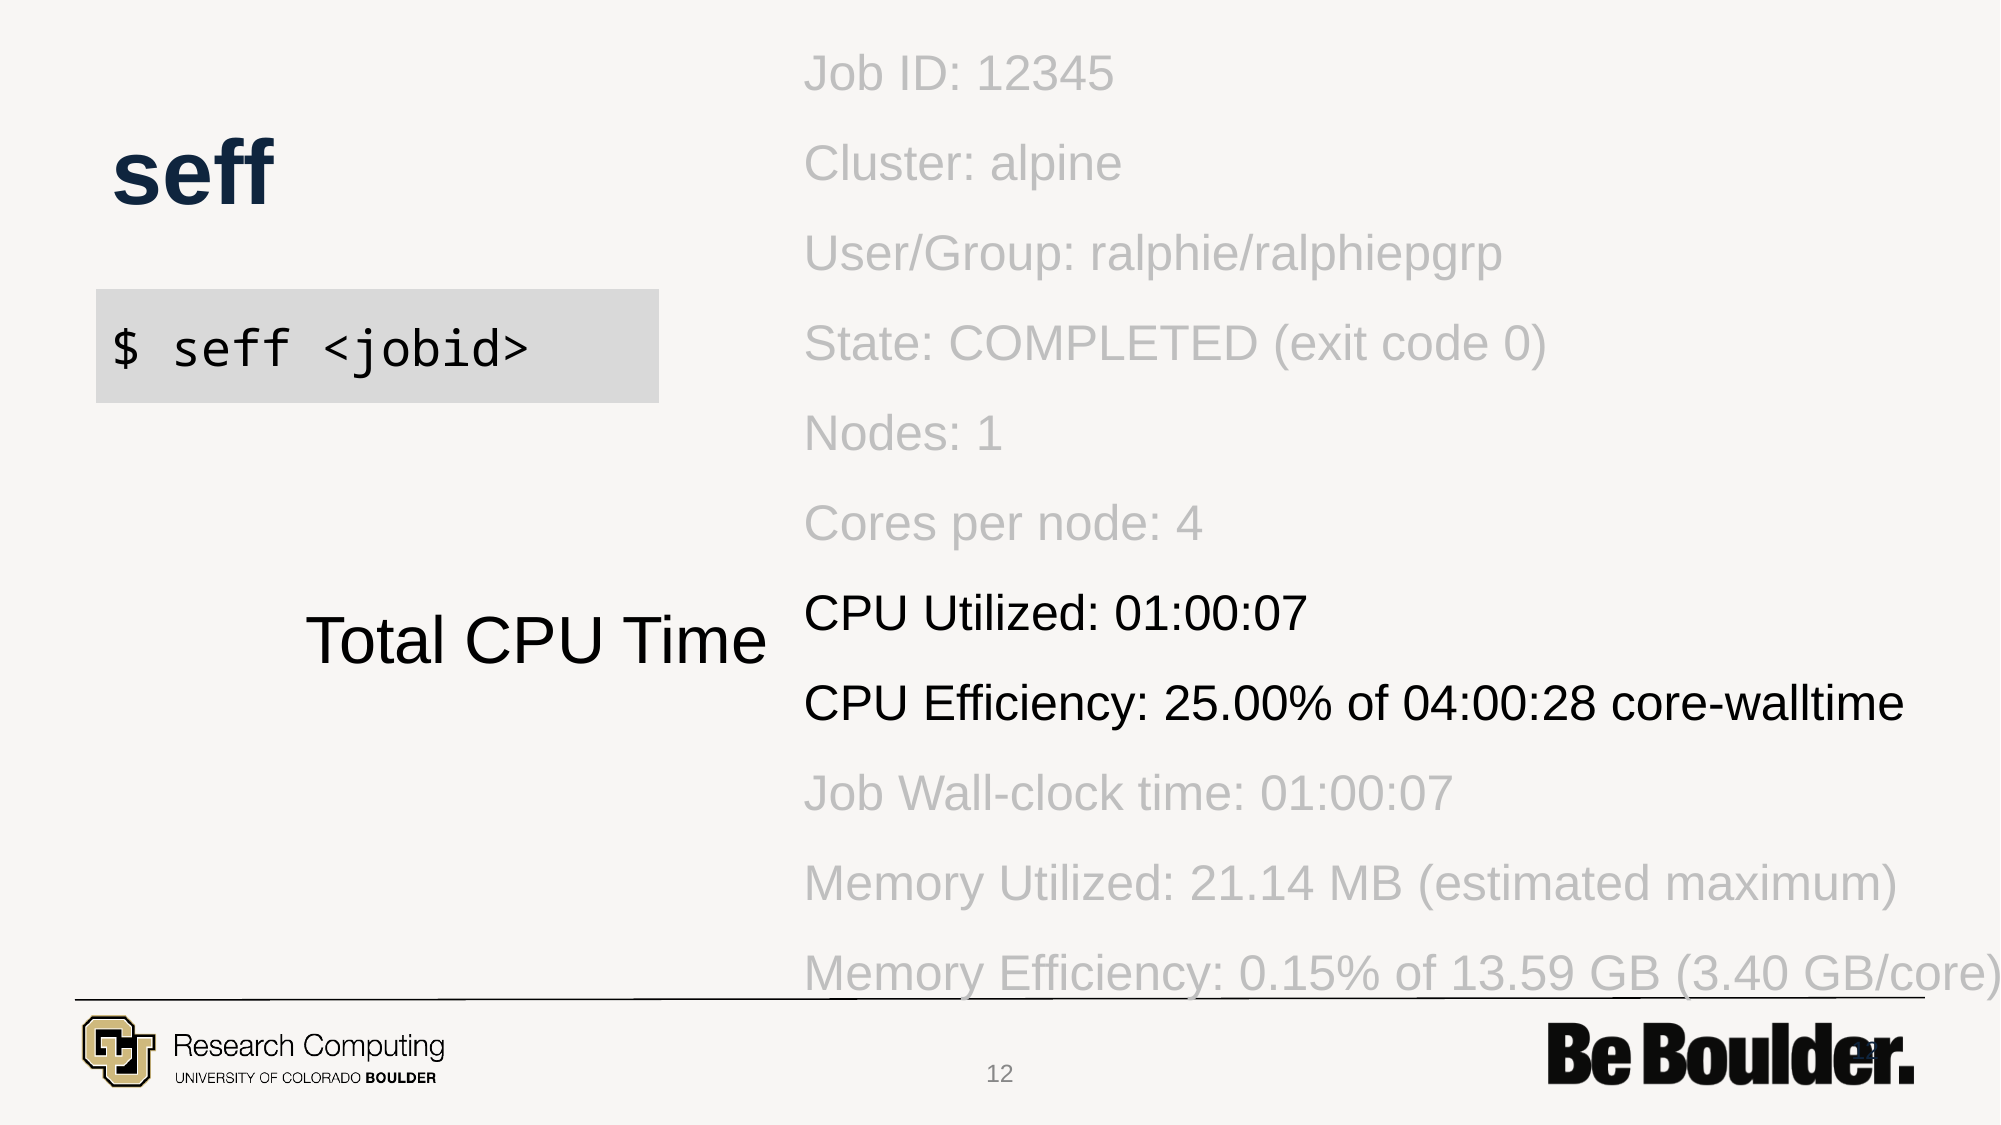

Job ID: 12345
Cluster: alpine
User/Group: ralphie/ralphiepgrp
State: COMPLETED (exit code 0)
Nodes: 1
Cores per node: 4
CPU Utilized: 01:00:07
CPU Efficiency: 25.00% of 04:00:28 core-walltime
Job Wall-clock time: 01:00:07
Memory Utilized: 21.14 MB (estimated maximum)
Memory Efficiency: 0.15% of 13.59 GB (3.40 GB/core)
# seff
$ seff <jobid>
Total CPU Time
12
12